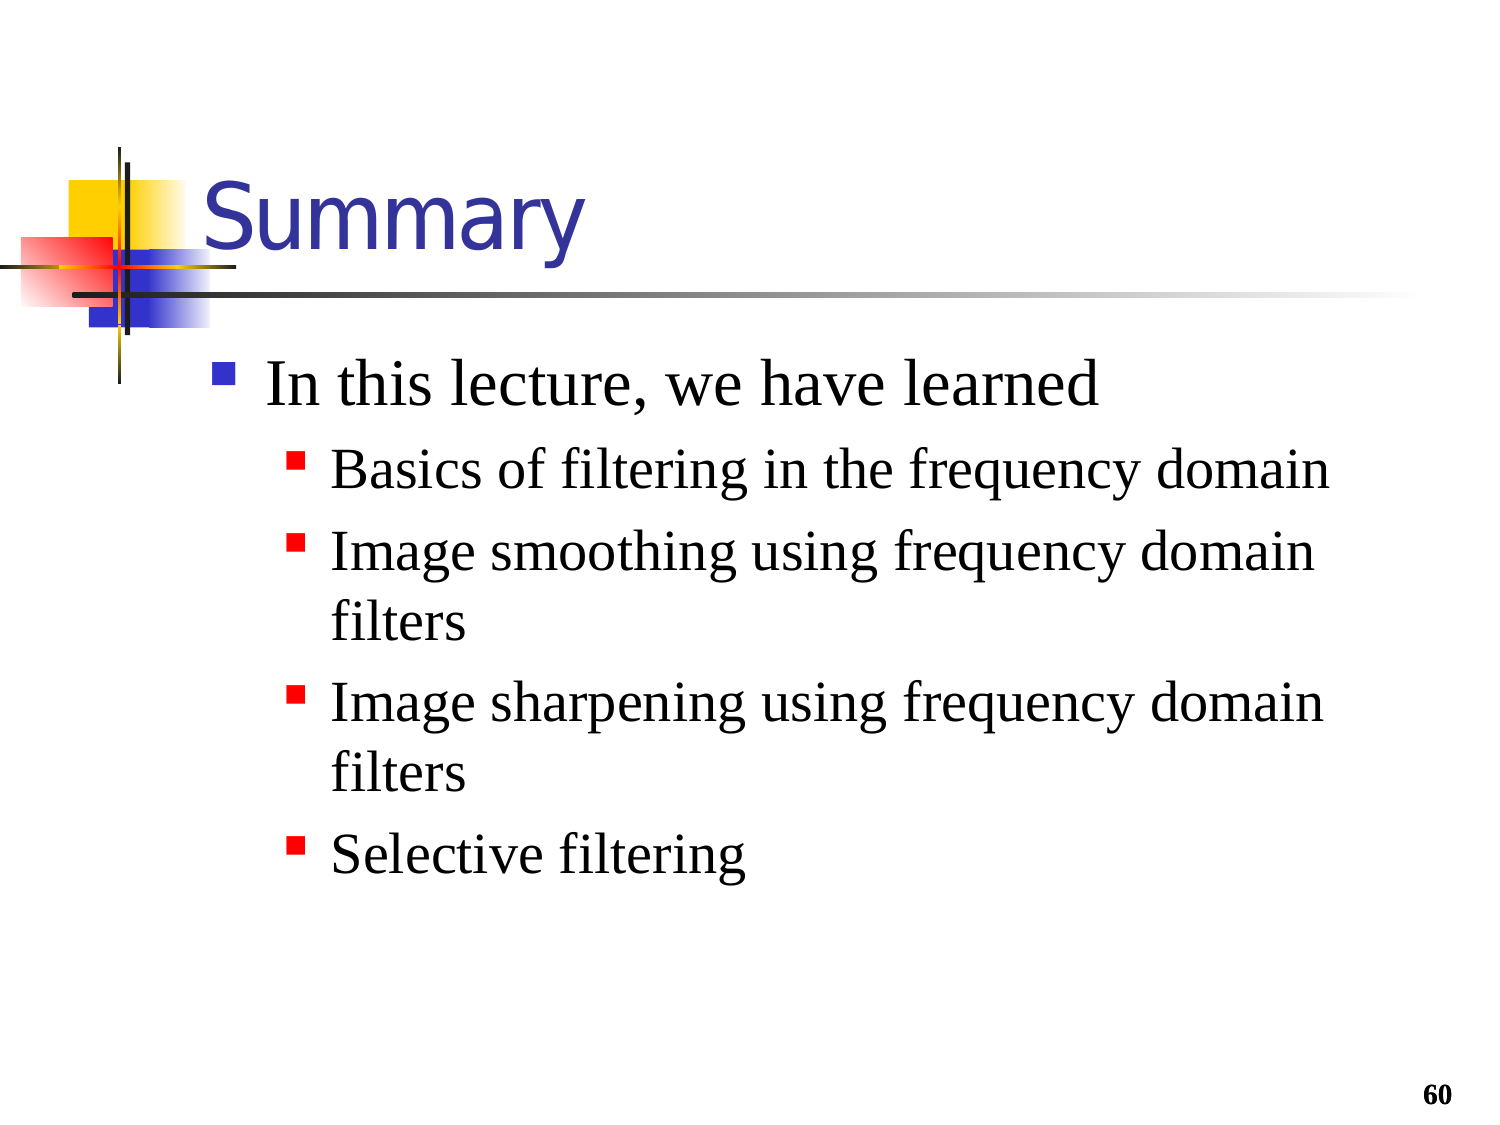

# Summary
In this lecture, we have learned
Basics of filtering in the frequency domain
Image smoothing using frequency domain filters
Image sharpening using frequency domain filters
Selective filtering
60
60